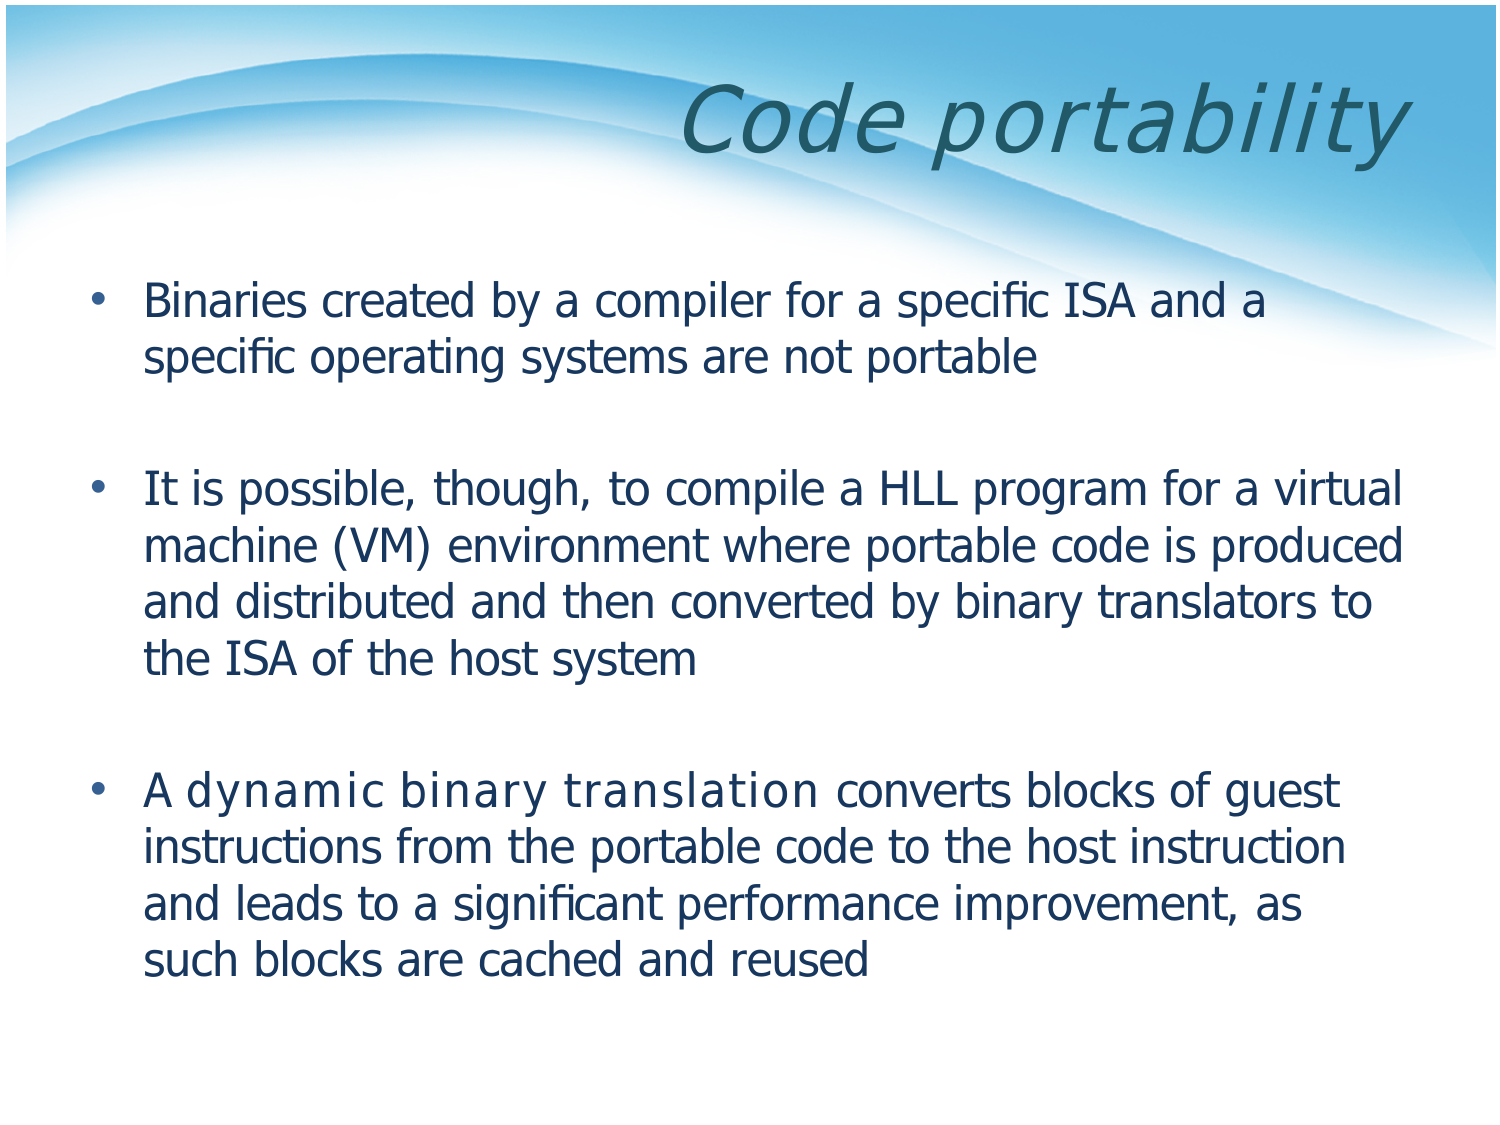

# Code portability
Binaries created by a compiler for a specific ISA and a specific operating systems are not portable

It is possible, though, to compile a HLL program for a virtual machine (VM) environment where portable code is produced and distributed and then converted by binary translators to the ISA of the host system

A dynamic binary translation converts blocks of guest instructions from the portable code to the host instruction and leads to a significant performance improvement, as such blocks are cached and reused